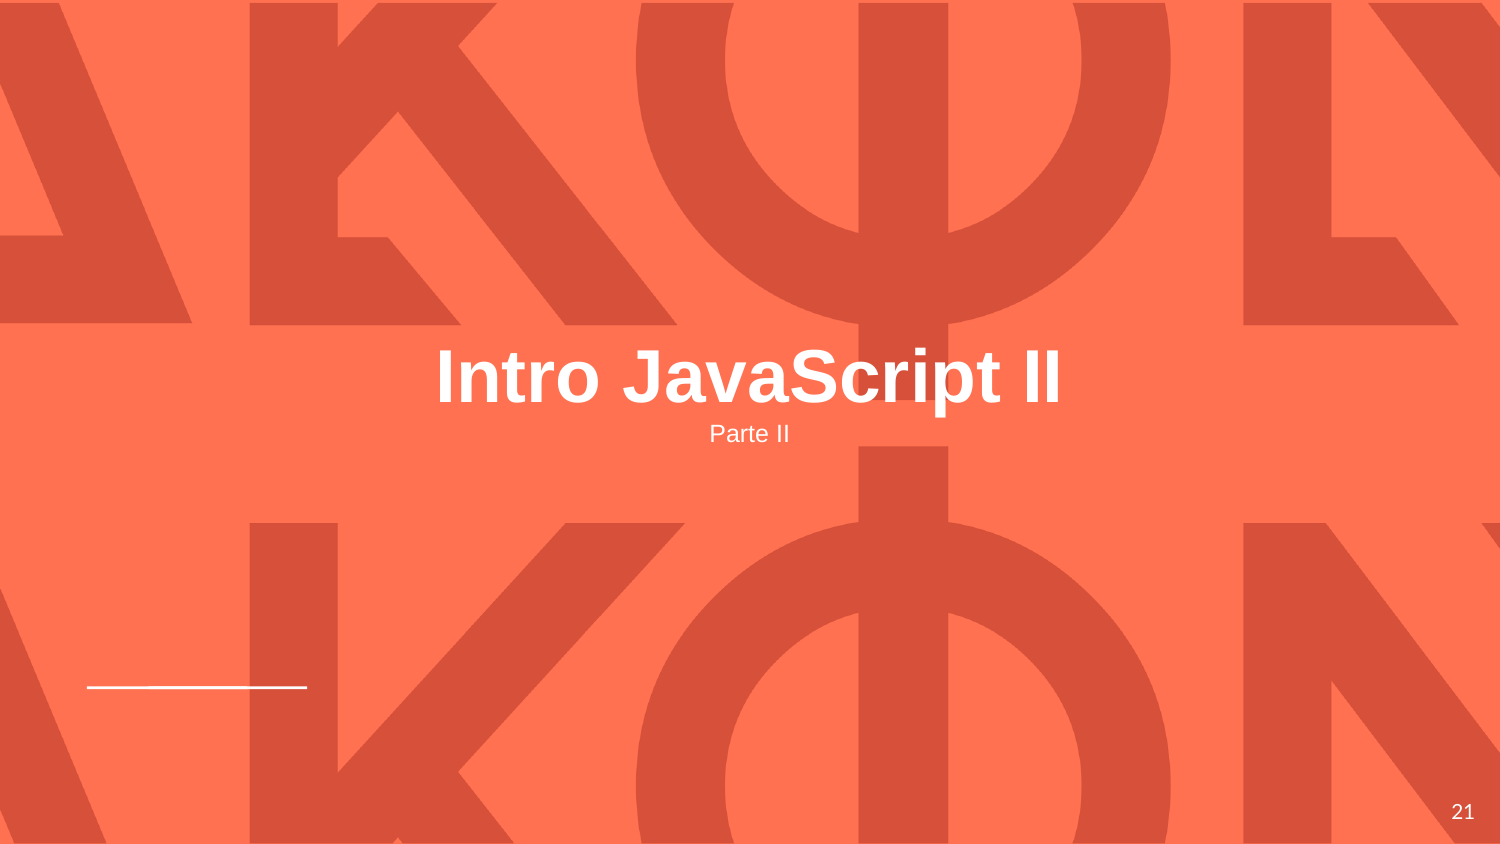

# Intro JavaScript II
Parte II
21